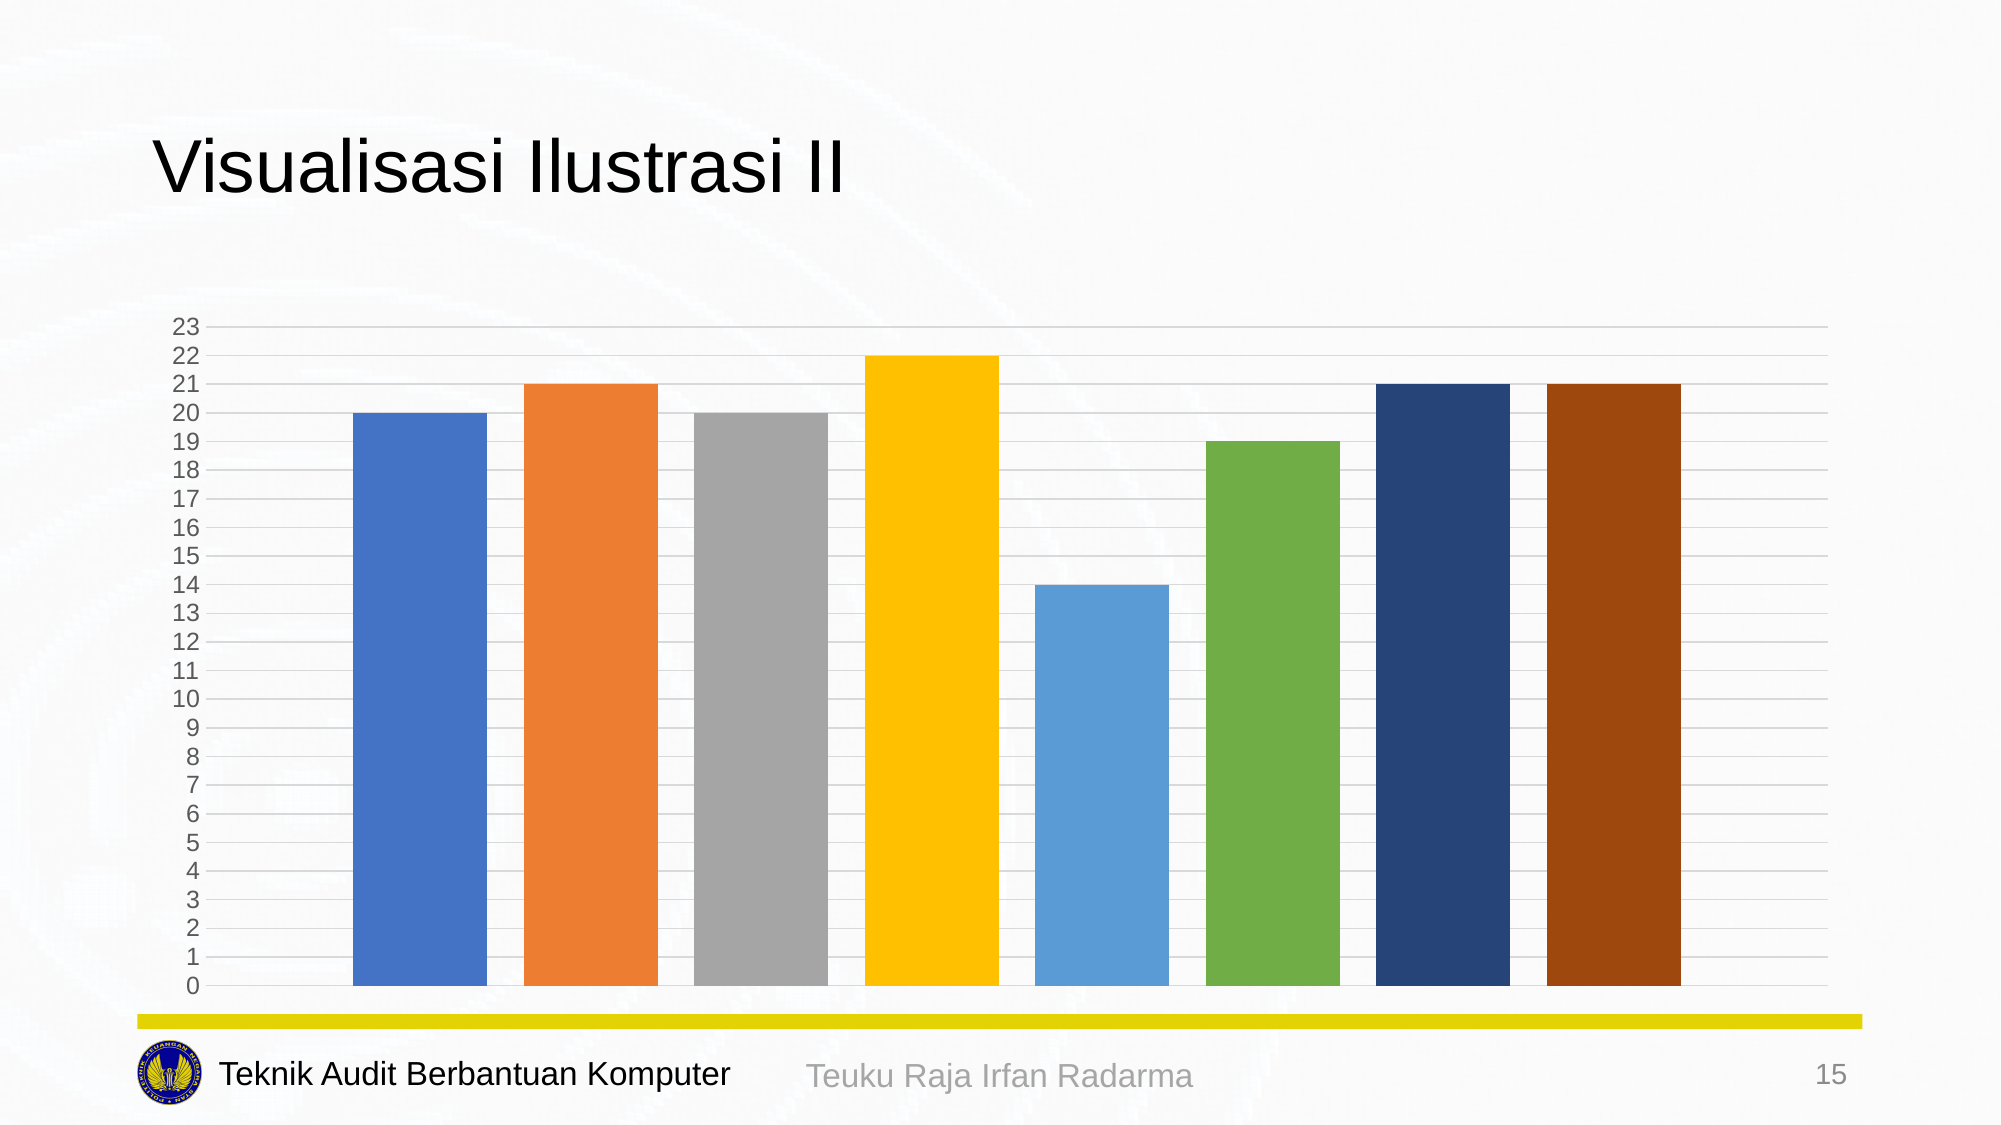

# Visualisasi Ilustrasi II

### Chart

| Category | I | II | I2 | II3 | I4 | II5 | I6 | II7 |
|---|---|---|---|---|---|---|---|---|
| Category 1 | 20.0 | 21.0 | 20.0 | 22.0 | 14.0 | 19.0 | 21.0 | 21.0 |
15